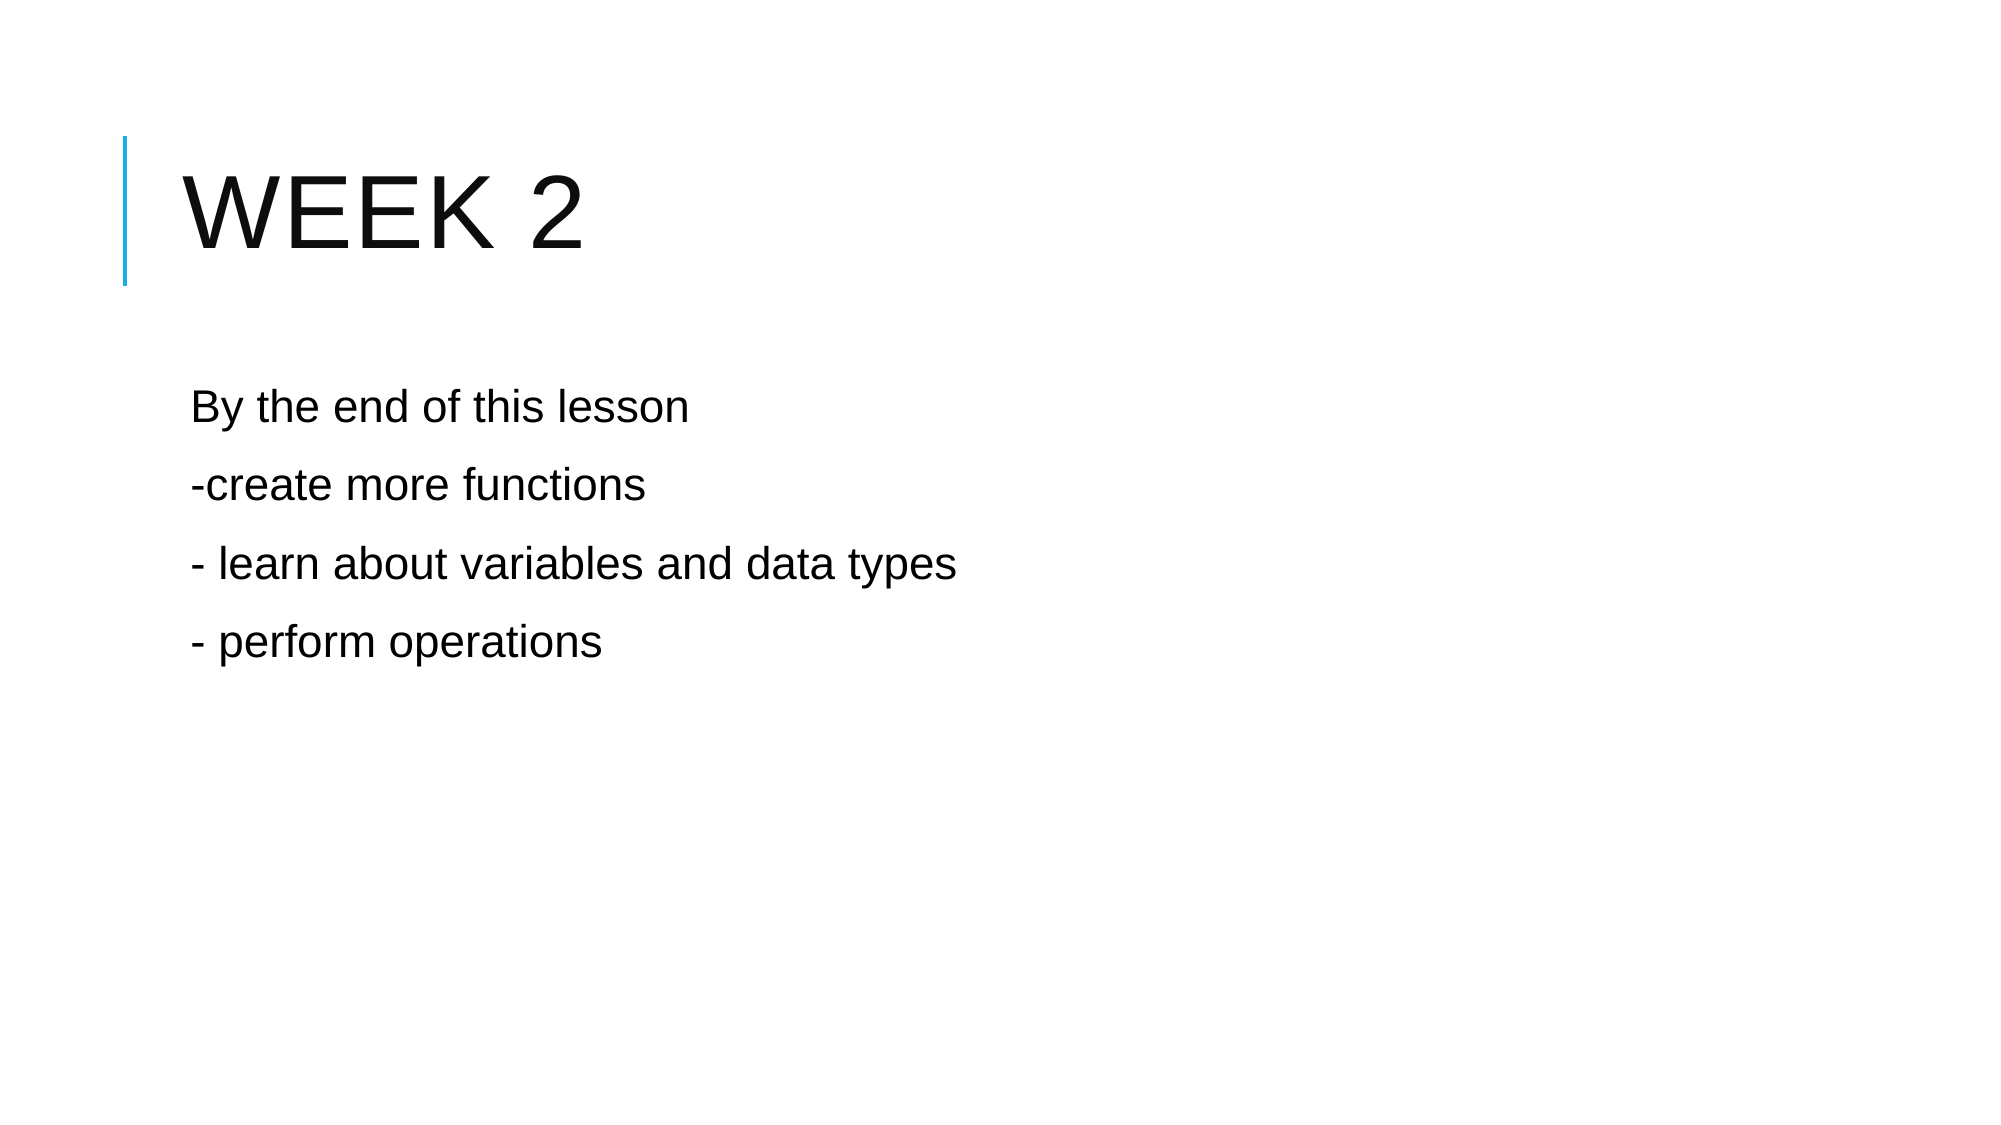

# Week 2
By the end of this lesson
-create more functions
- learn about variables and data types
- perform operations